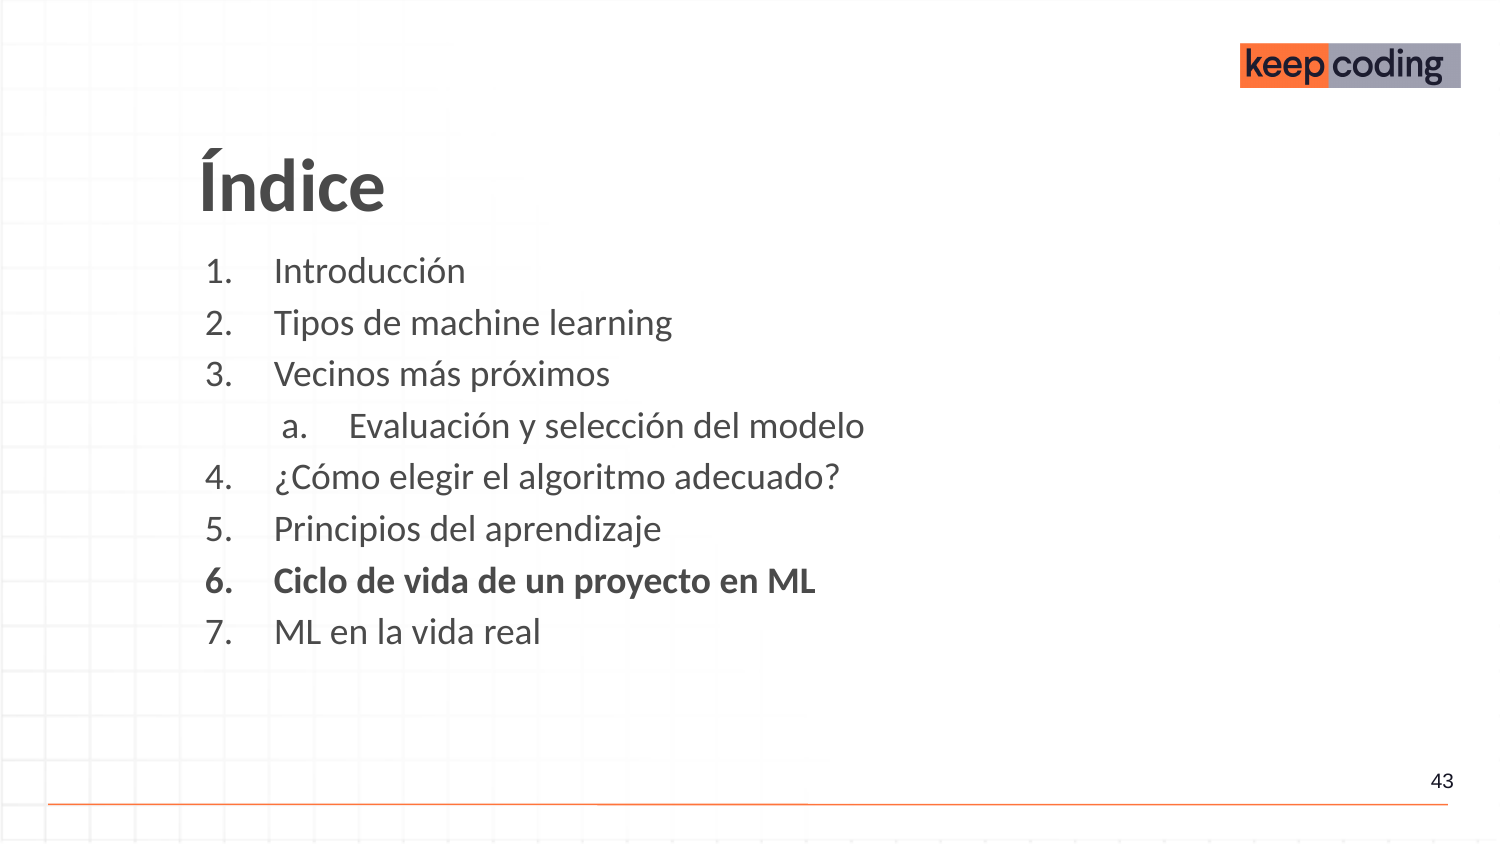

Índice
Introducción
Tipos de machine learning
Vecinos más próximos
Evaluación y selección del modelo
¿Cómo elegir el algoritmo adecuado?
Principios del aprendizaje
Ciclo de vida de un proyecto en ML
ML en la vida real
43